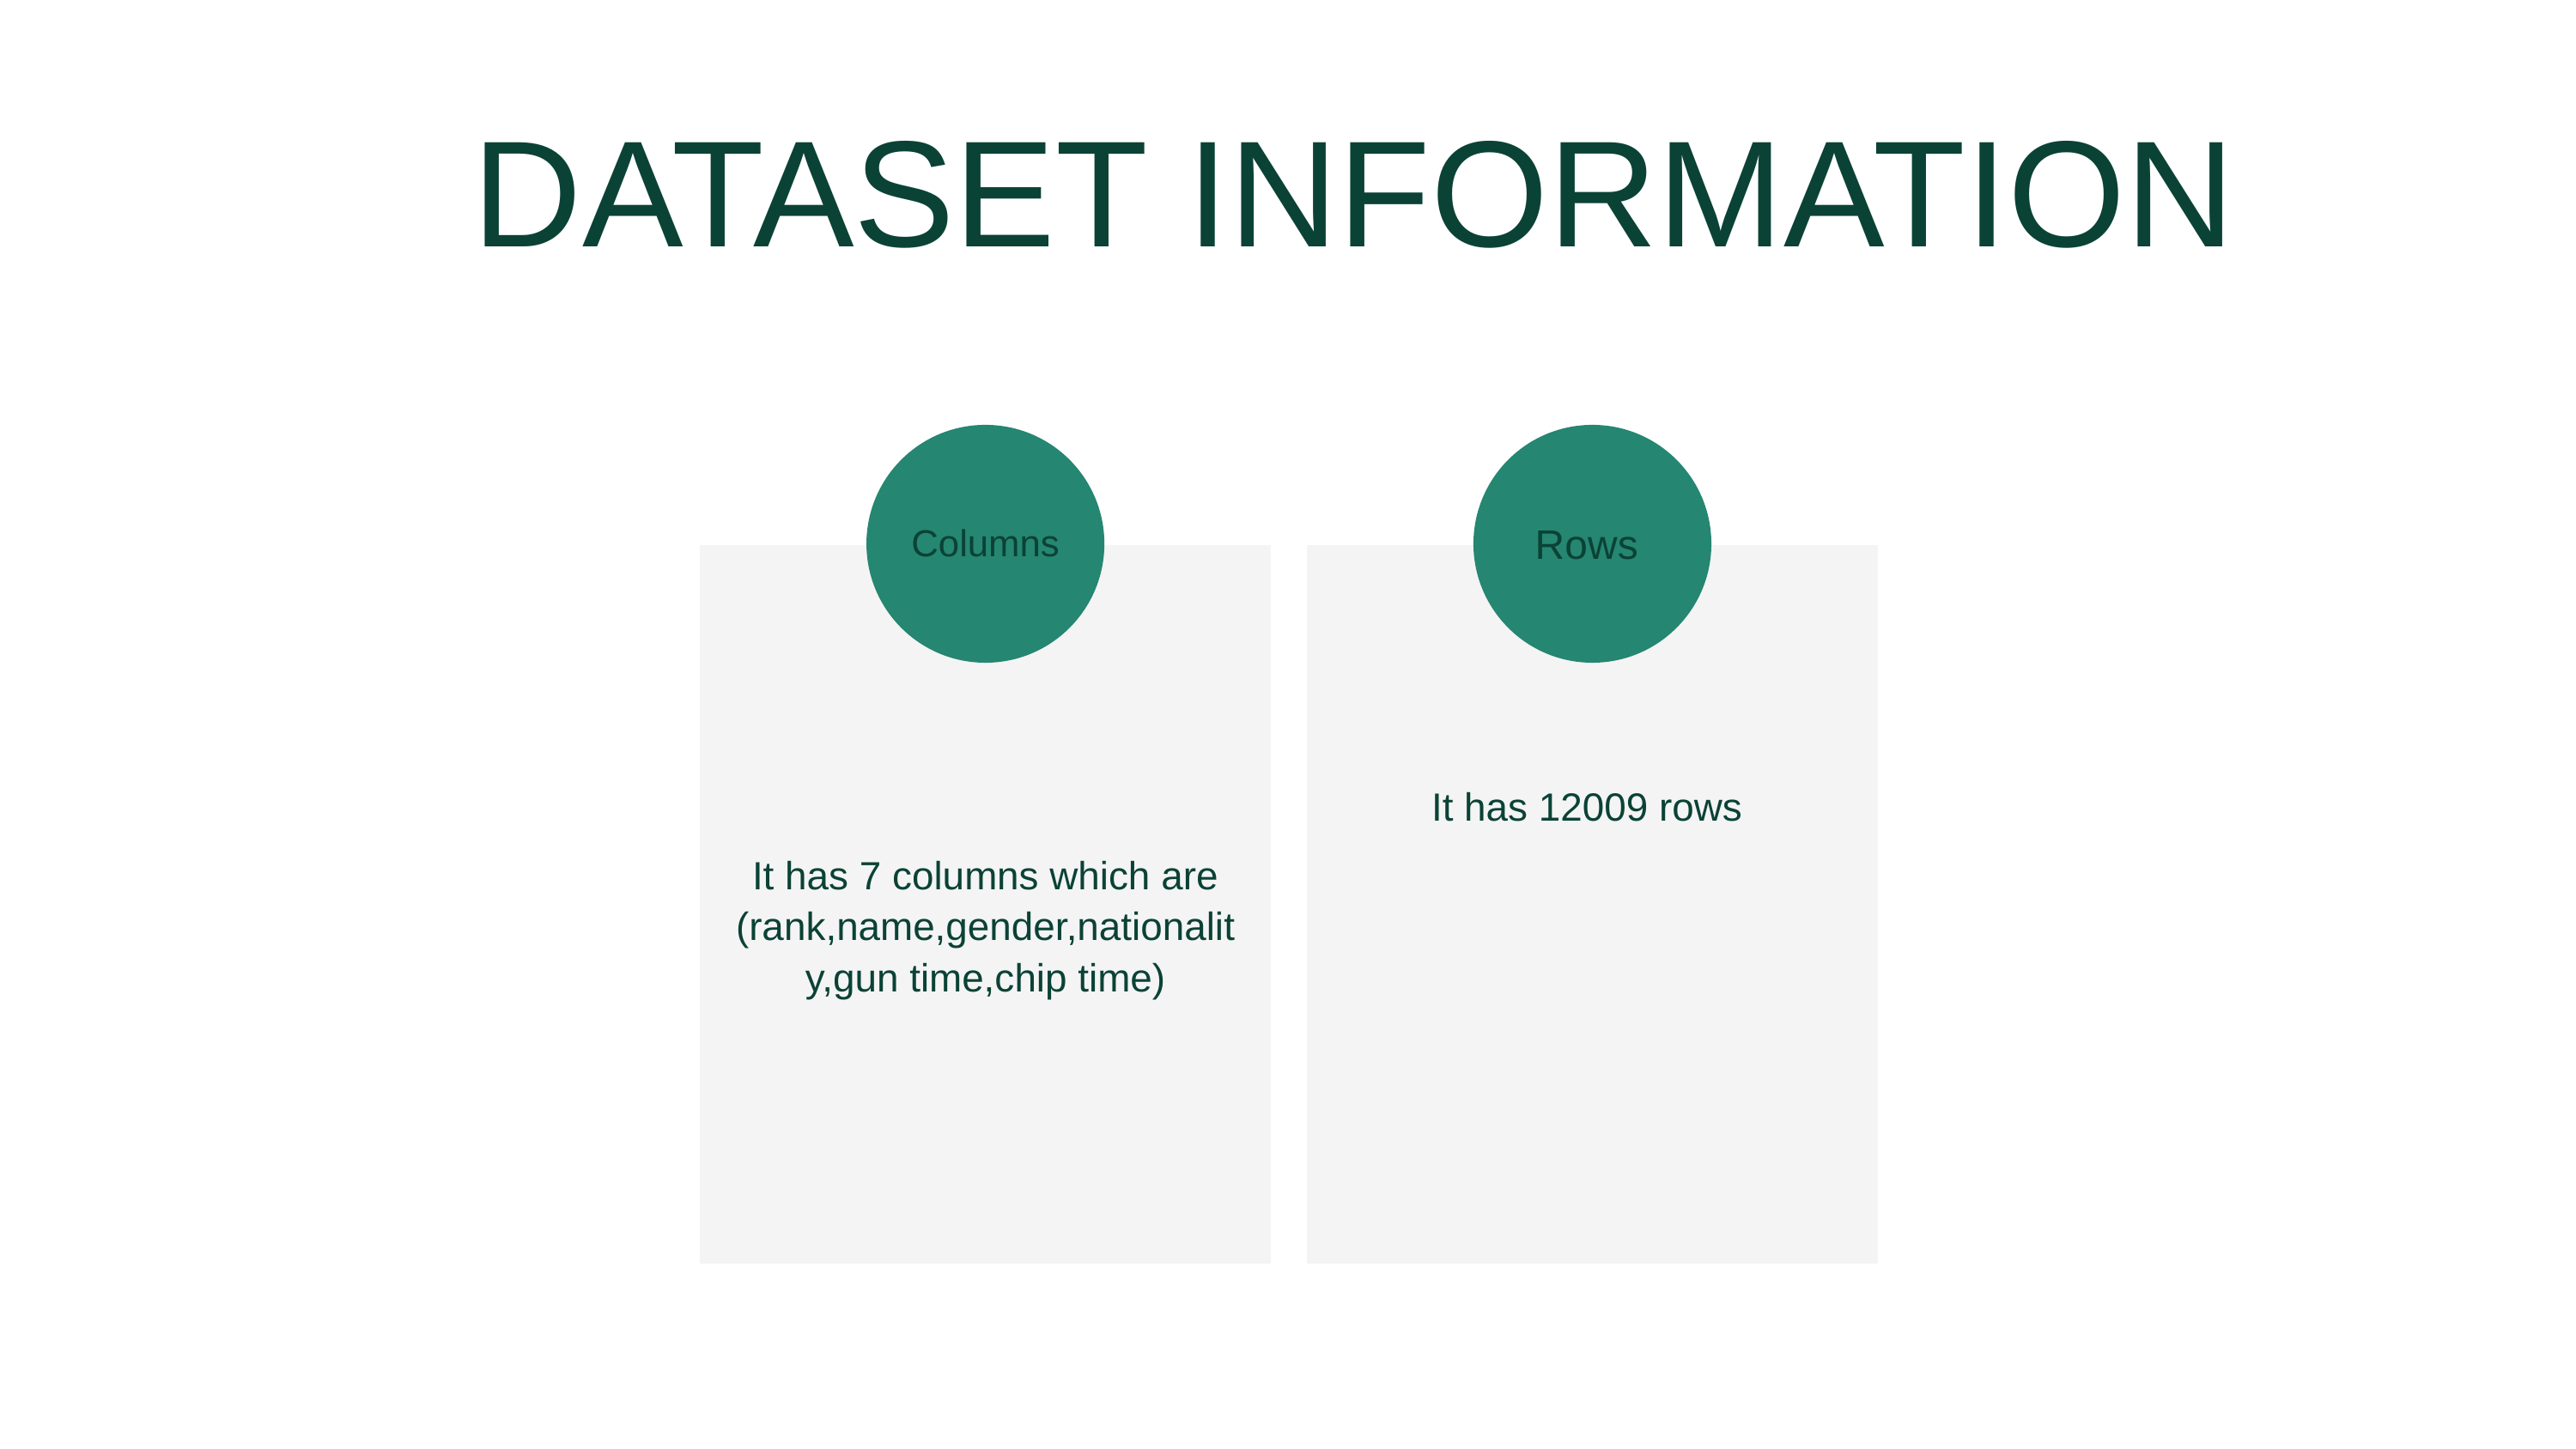

DATASET INFORMATION

Columns

Rows

It has 7 columns which are (rank,name,gender,nationality,gun time,chip time)

It has 12009 rows